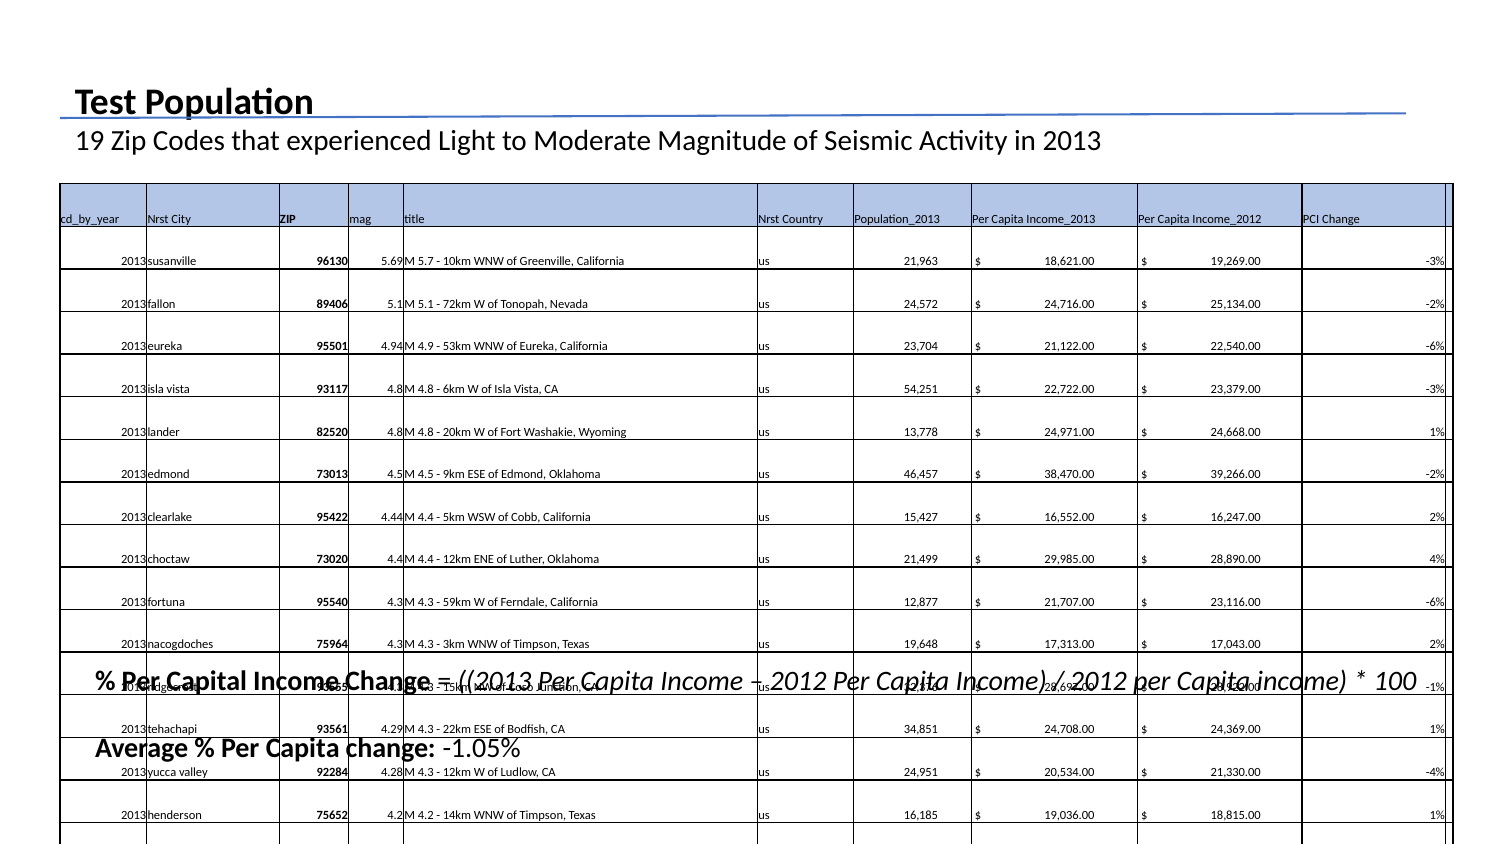

Test Population
19 Zip Codes that experienced Light to Moderate Magnitude of Seismic Activity in 2013
| cd\_by\_year | Nrst City | ZIP | mag | title | Nrst Country | Population\_2013 | Per Capita Income\_2013 | Per Capita Income\_2012 | PCI Change |  |
| --- | --- | --- | --- | --- | --- | --- | --- | --- | --- | --- |
| 2013 | susanville | 96130 | 5.69 | M 5.7 - 10km WNW of Greenville, California | us | 21,963 | $ 18,621.00 | $ 19,269.00 | -3% |  |
| 2013 | fallon | 89406 | 5.1 | M 5.1 - 72km W of Tonopah, Nevada | us | 24,572 | $ 24,716.00 | $ 25,134.00 | -2% |  |
| 2013 | eureka | 95501 | 4.94 | M 4.9 - 53km WNW of Eureka, California | us | 23,704 | $ 21,122.00 | $ 22,540.00 | -6% |  |
| 2013 | isla vista | 93117 | 4.8 | M 4.8 - 6km W of Isla Vista, CA | us | 54,251 | $ 22,722.00 | $ 23,379.00 | -3% |  |
| 2013 | lander | 82520 | 4.8 | M 4.8 - 20km W of Fort Washakie, Wyoming | us | 13,778 | $ 24,971.00 | $ 24,668.00 | 1% |  |
| 2013 | edmond | 73013 | 4.5 | M 4.5 - 9km ESE of Edmond, Oklahoma | us | 46,457 | $ 38,470.00 | $ 39,266.00 | -2% |  |
| 2013 | clearlake | 95422 | 4.44 | M 4.4 - 5km WSW of Cobb, California | us | 15,427 | $ 16,552.00 | $ 16,247.00 | 2% |  |
| 2013 | choctaw | 73020 | 4.4 | M 4.4 - 12km ENE of Luther, Oklahoma | us | 21,499 | $ 29,985.00 | $ 28,890.00 | 4% |  |
| 2013 | fortuna | 95540 | 4.3 | M 4.3 - 59km W of Ferndale, California | us | 12,877 | $ 21,707.00 | $ 23,116.00 | -6% |  |
| 2013 | nacogdoches | 75964 | 4.3 | M 4.3 - 3km WNW of Timpson, Texas | us | 19,648 | $ 17,313.00 | $ 17,043.00 | 2% |  |
| 2013 | ridgecrest | 93555 | 4.3 | M 4.3 - 15km NW of Coso Junction, CA | us | 32,376 | $ 28,697.00 | $ 28,922.00 | -1% |  |
| 2013 | tehachapi | 93561 | 4.29 | M 4.3 - 22km ESE of Bodfish, CA | us | 34,851 | $ 24,708.00 | $ 24,369.00 | 1% |  |
| 2013 | yucca valley | 92284 | 4.28 | M 4.3 - 12km W of Ludlow, CA | us | 24,951 | $ 20,534.00 | $ 21,330.00 | -4% |  |
| 2013 | henderson | 75652 | 4.2 | M 4.2 - 14km WNW of Timpson, Texas | us | 16,185 | $ 19,036.00 | $ 18,815.00 | 1% |  |
| 2013 | sun valley | 89433 | 4.2 | M 4.2 - 3km NE of Spanish Springs, Nevada | us | 19,630 | $ 17,272.00 | $ 17,241.00 | 0% |  |
| 2013 | corcoran | 93212 | 4.08 | M 4.1 - 23km NNW of Lost Hills, California | us | 25,618 | $ 8,700.00 | $ 8,998.00 | -3% |  |
| 2013 | rancho palos verdes | 90275 | 4.08 | M 4.1 - 10km S of Rancho Palos Verdes, CA | us | 42,051 | $ 57,705.00 | $ 58,852.00 | -2% |  |
| 2013 | lompoc | 93436 | 4.06 | M 4.1 - 45km WSW of Vandenberg Air Force Base, CA | us | 54,433 | $ 22,926.00 | $ 23,177.00 | -1% |  |
| 2013 | south lake tahoe | 96150 | 4 | M 4.0 - 34km SW of Smith Valley, Nevada | us | 28,686 | $ 25,479.00 | $ 24,996.00 | 2% |  |
% Per Capital Income Change = ((2013 Per Capita Income – 2012 Per Capita Income) / 2012 per Capita income) * 100

Average % Per Capita change: -1.05%